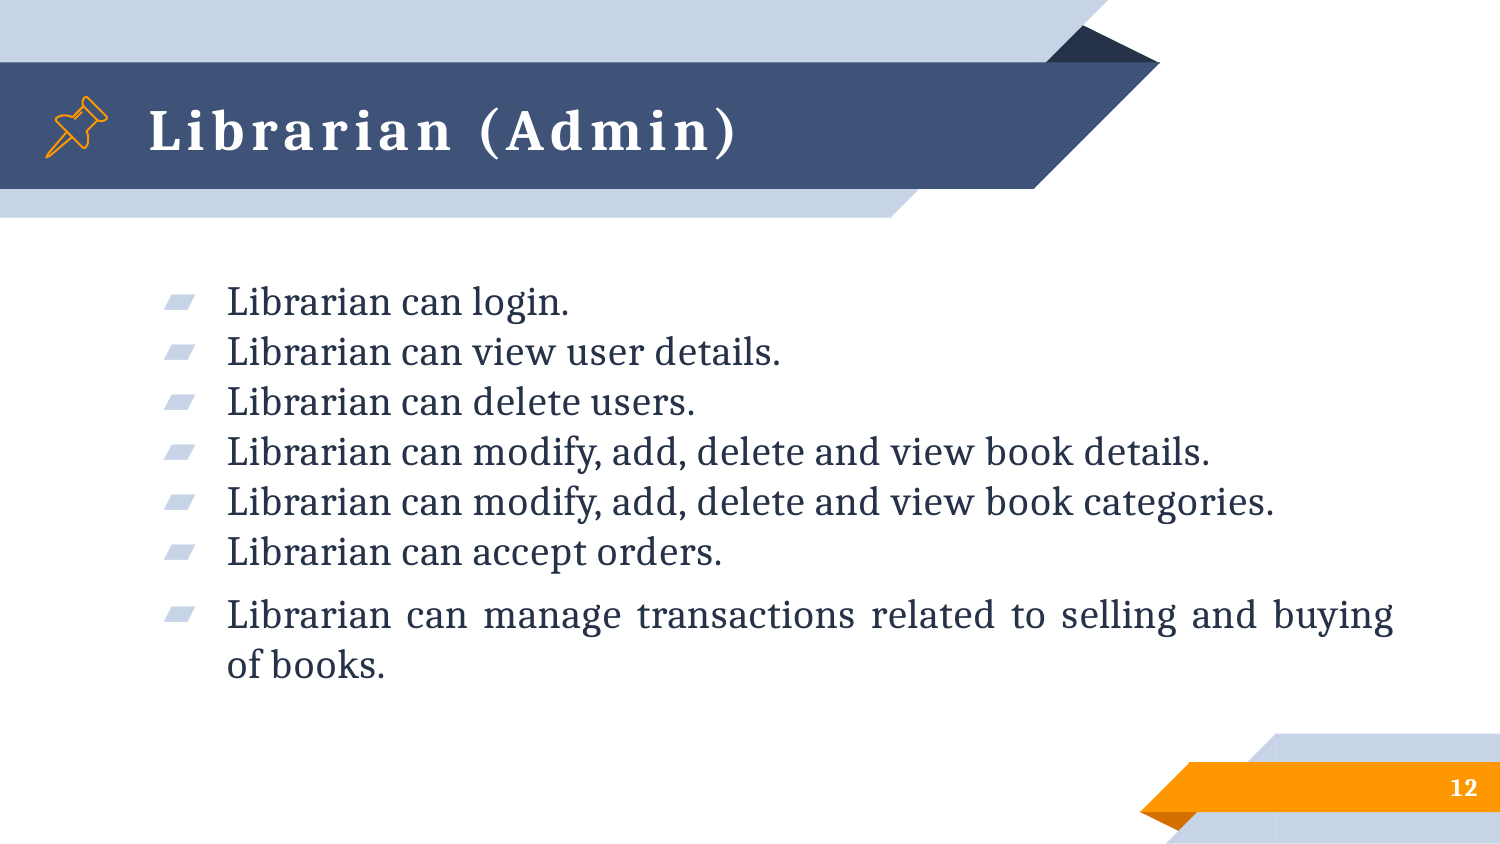

# Librarian (Admin)

Librarian can login.
Librarian can view user details.
Librarian can delete users.
Librarian can modify, add, delete and view book details.
Librarian can modify, add, delete and view book categories.
Librarian can accept orders.
Librarian can manage transactions related to selling and buying of books.

12